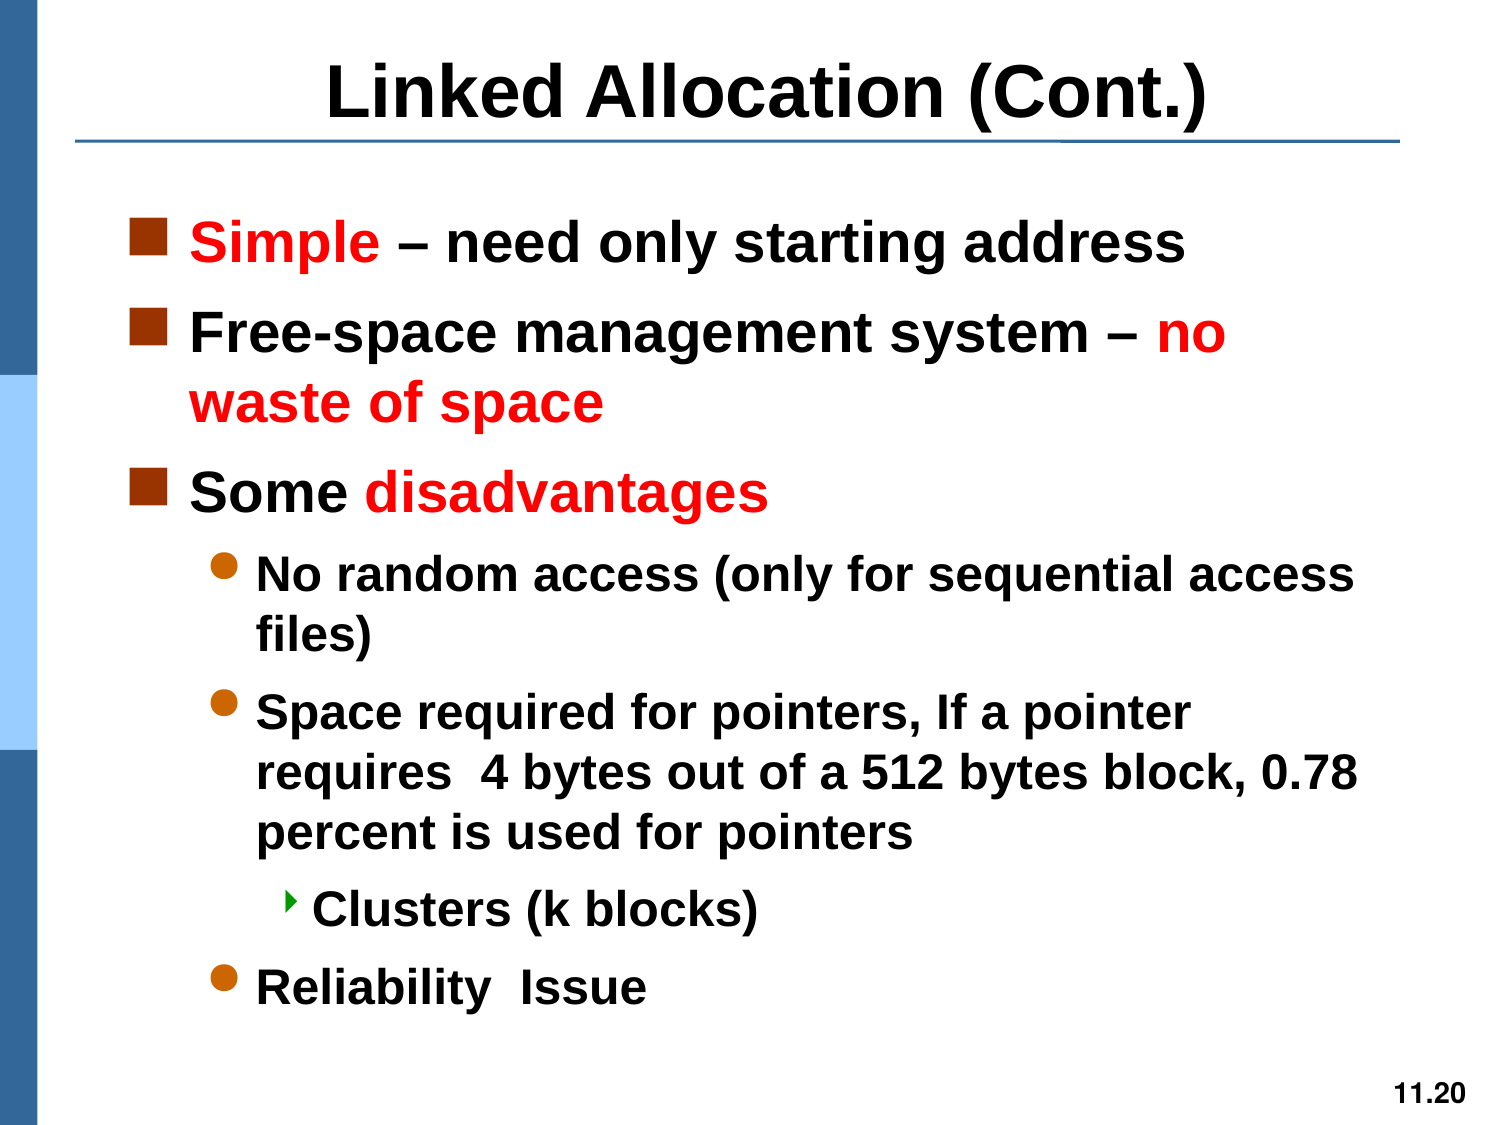

# Linked Allocation (Cont.)
Simple – need only starting address
Free-space management system – no waste of space
Some disadvantages
No random access (only for sequential access files)
Space required for pointers, If a pointer requires  4 bytes out of a 512 bytes block, 0.78 percent is used for pointers
Clusters (k blocks)
Reliability  Issue